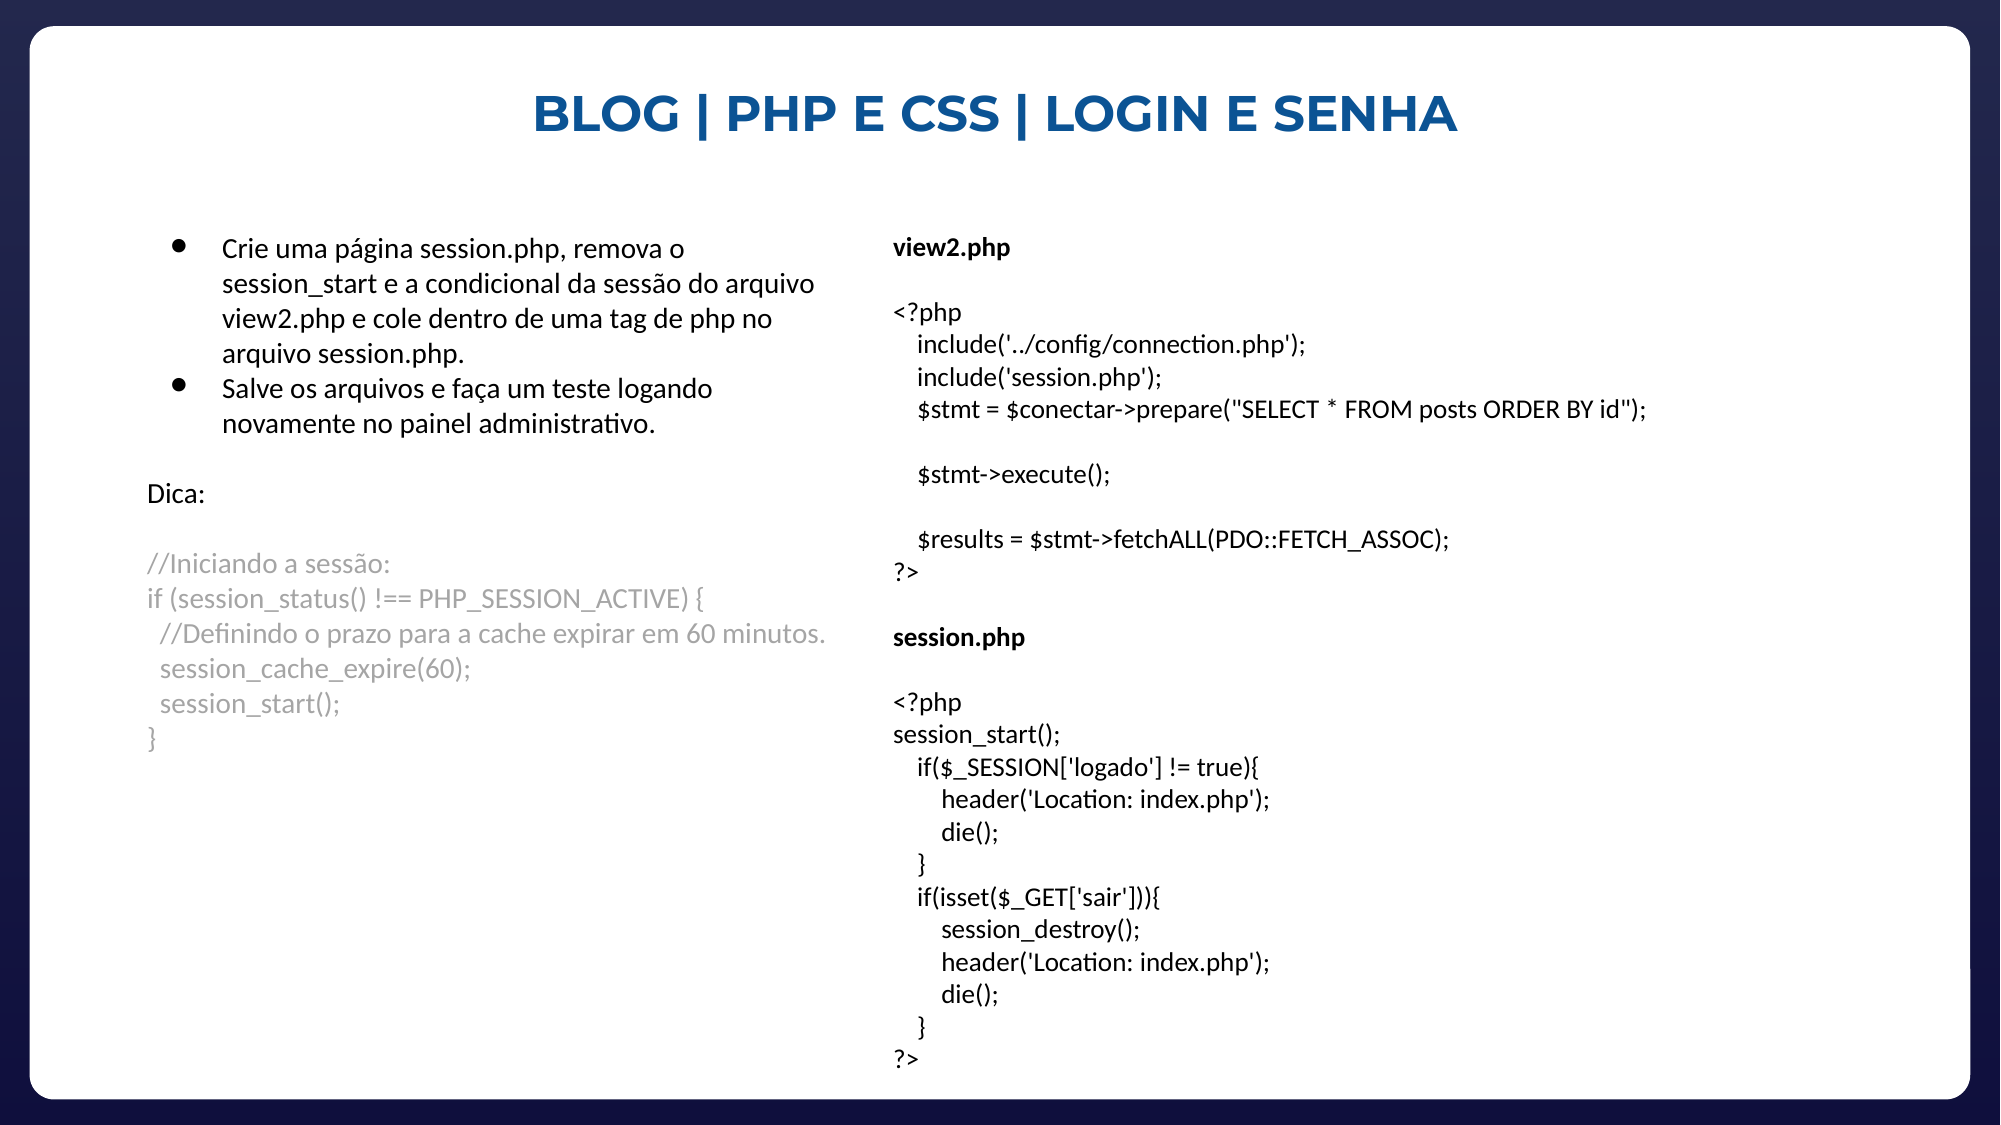

BLOG | PHP E CSS | LOGIN E SENHA
Crie uma página session.php, remova o session_start e a condicional da sessão do arquivo view2.php e cole dentro de uma tag de php no arquivo session.php.
Salve os arquivos e faça um teste logando novamente no painel administrativo.

Dica:

//Iniciando a sessão:
if (session_status() !== PHP_SESSION_ACTIVE) {
  //Definindo o prazo para a cache expirar em 60 minutos.
  session_cache_expire(60);
  session_start();
}
view2.php

<?php
    include('../config/connection.php');
    include('session.php');
    $stmt = $conectar->prepare("SELECT * FROM posts ORDER BY id");

    $stmt->execute();

    $results = $stmt->fetchALL(PDO::FETCH_ASSOC);
?>

session.php

<?php
session_start();
    if($_SESSION['logado'] != true){
        header('Location: index.php');
        die();
    }
    if(isset($_GET['sair'])){
        session_destroy();
        header('Location: index.php');
        die();
    }
?>